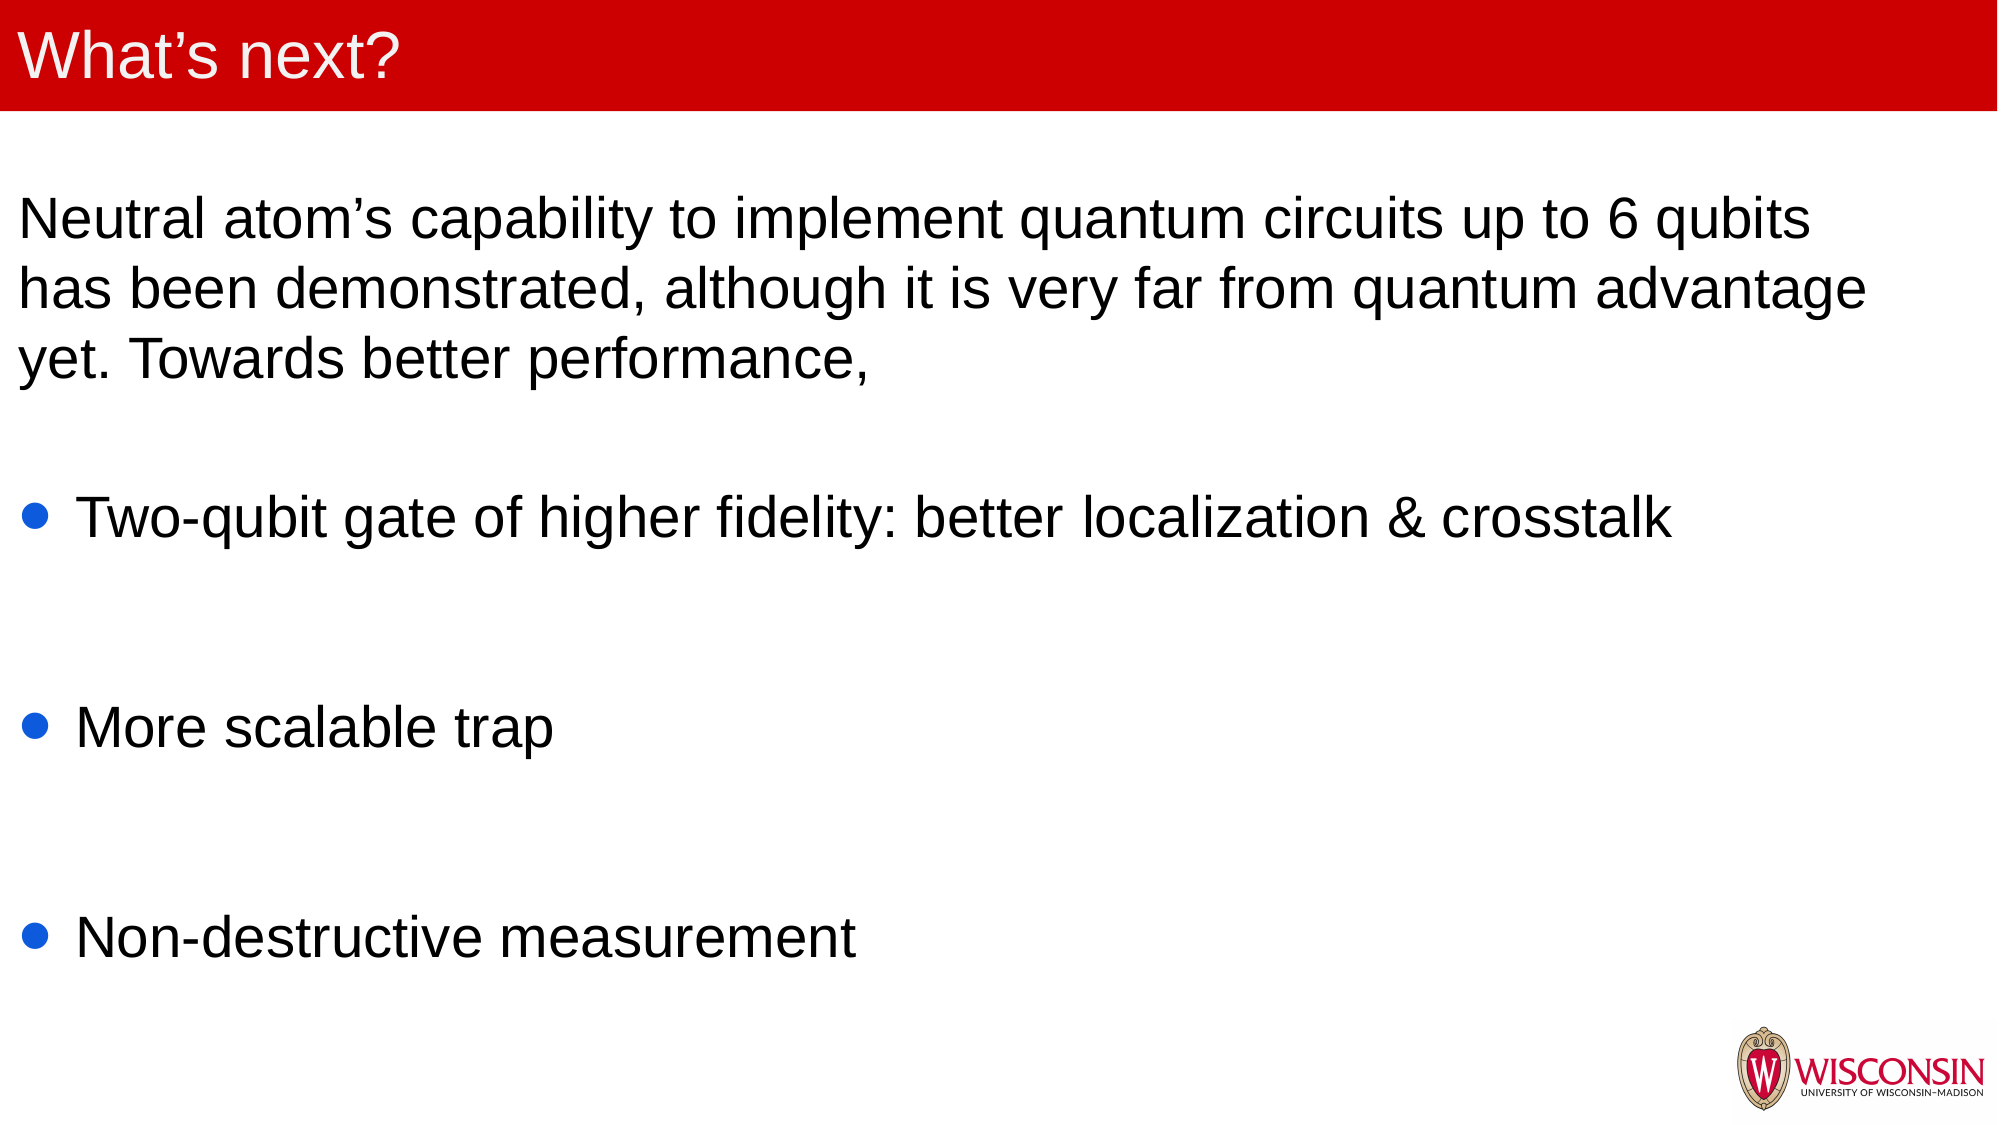

What’s next?
Neutral atom’s capability to implement quantum circuits up to 6 qubits has been demonstrated, although it is very far from quantum advantage yet. Towards better performance,
Two-qubit gate of higher fidelity: better localization & crosstalk

More scalable trap

Non-destructive measurement